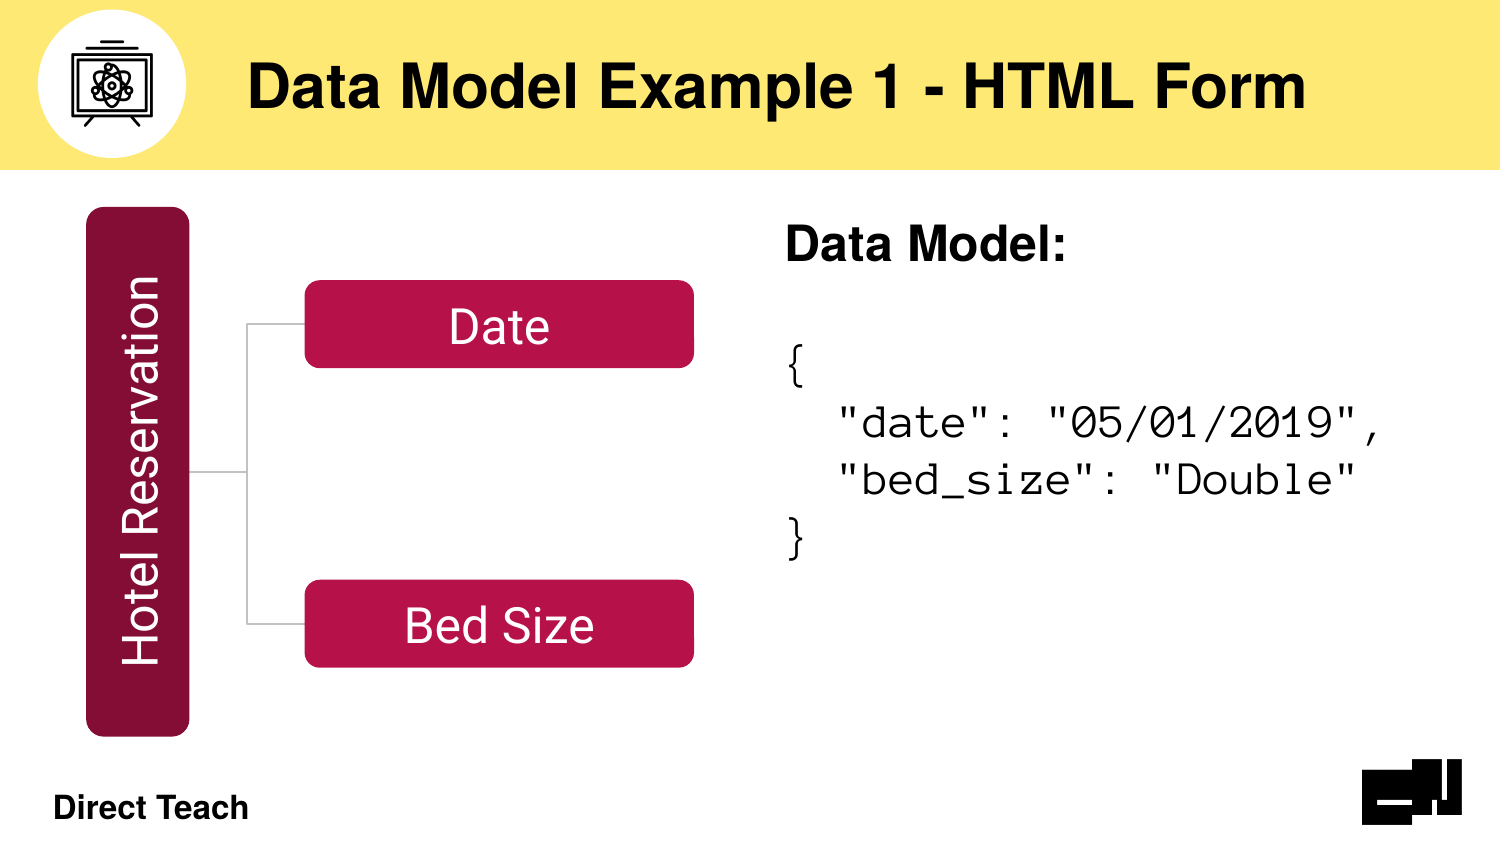

# Data Model Example 1 - HTML Form
Data Model:

{
  "date": "05/01/2019",
  "bed_size": "Double"
}

Date
Hotel Reservation
Bed Size